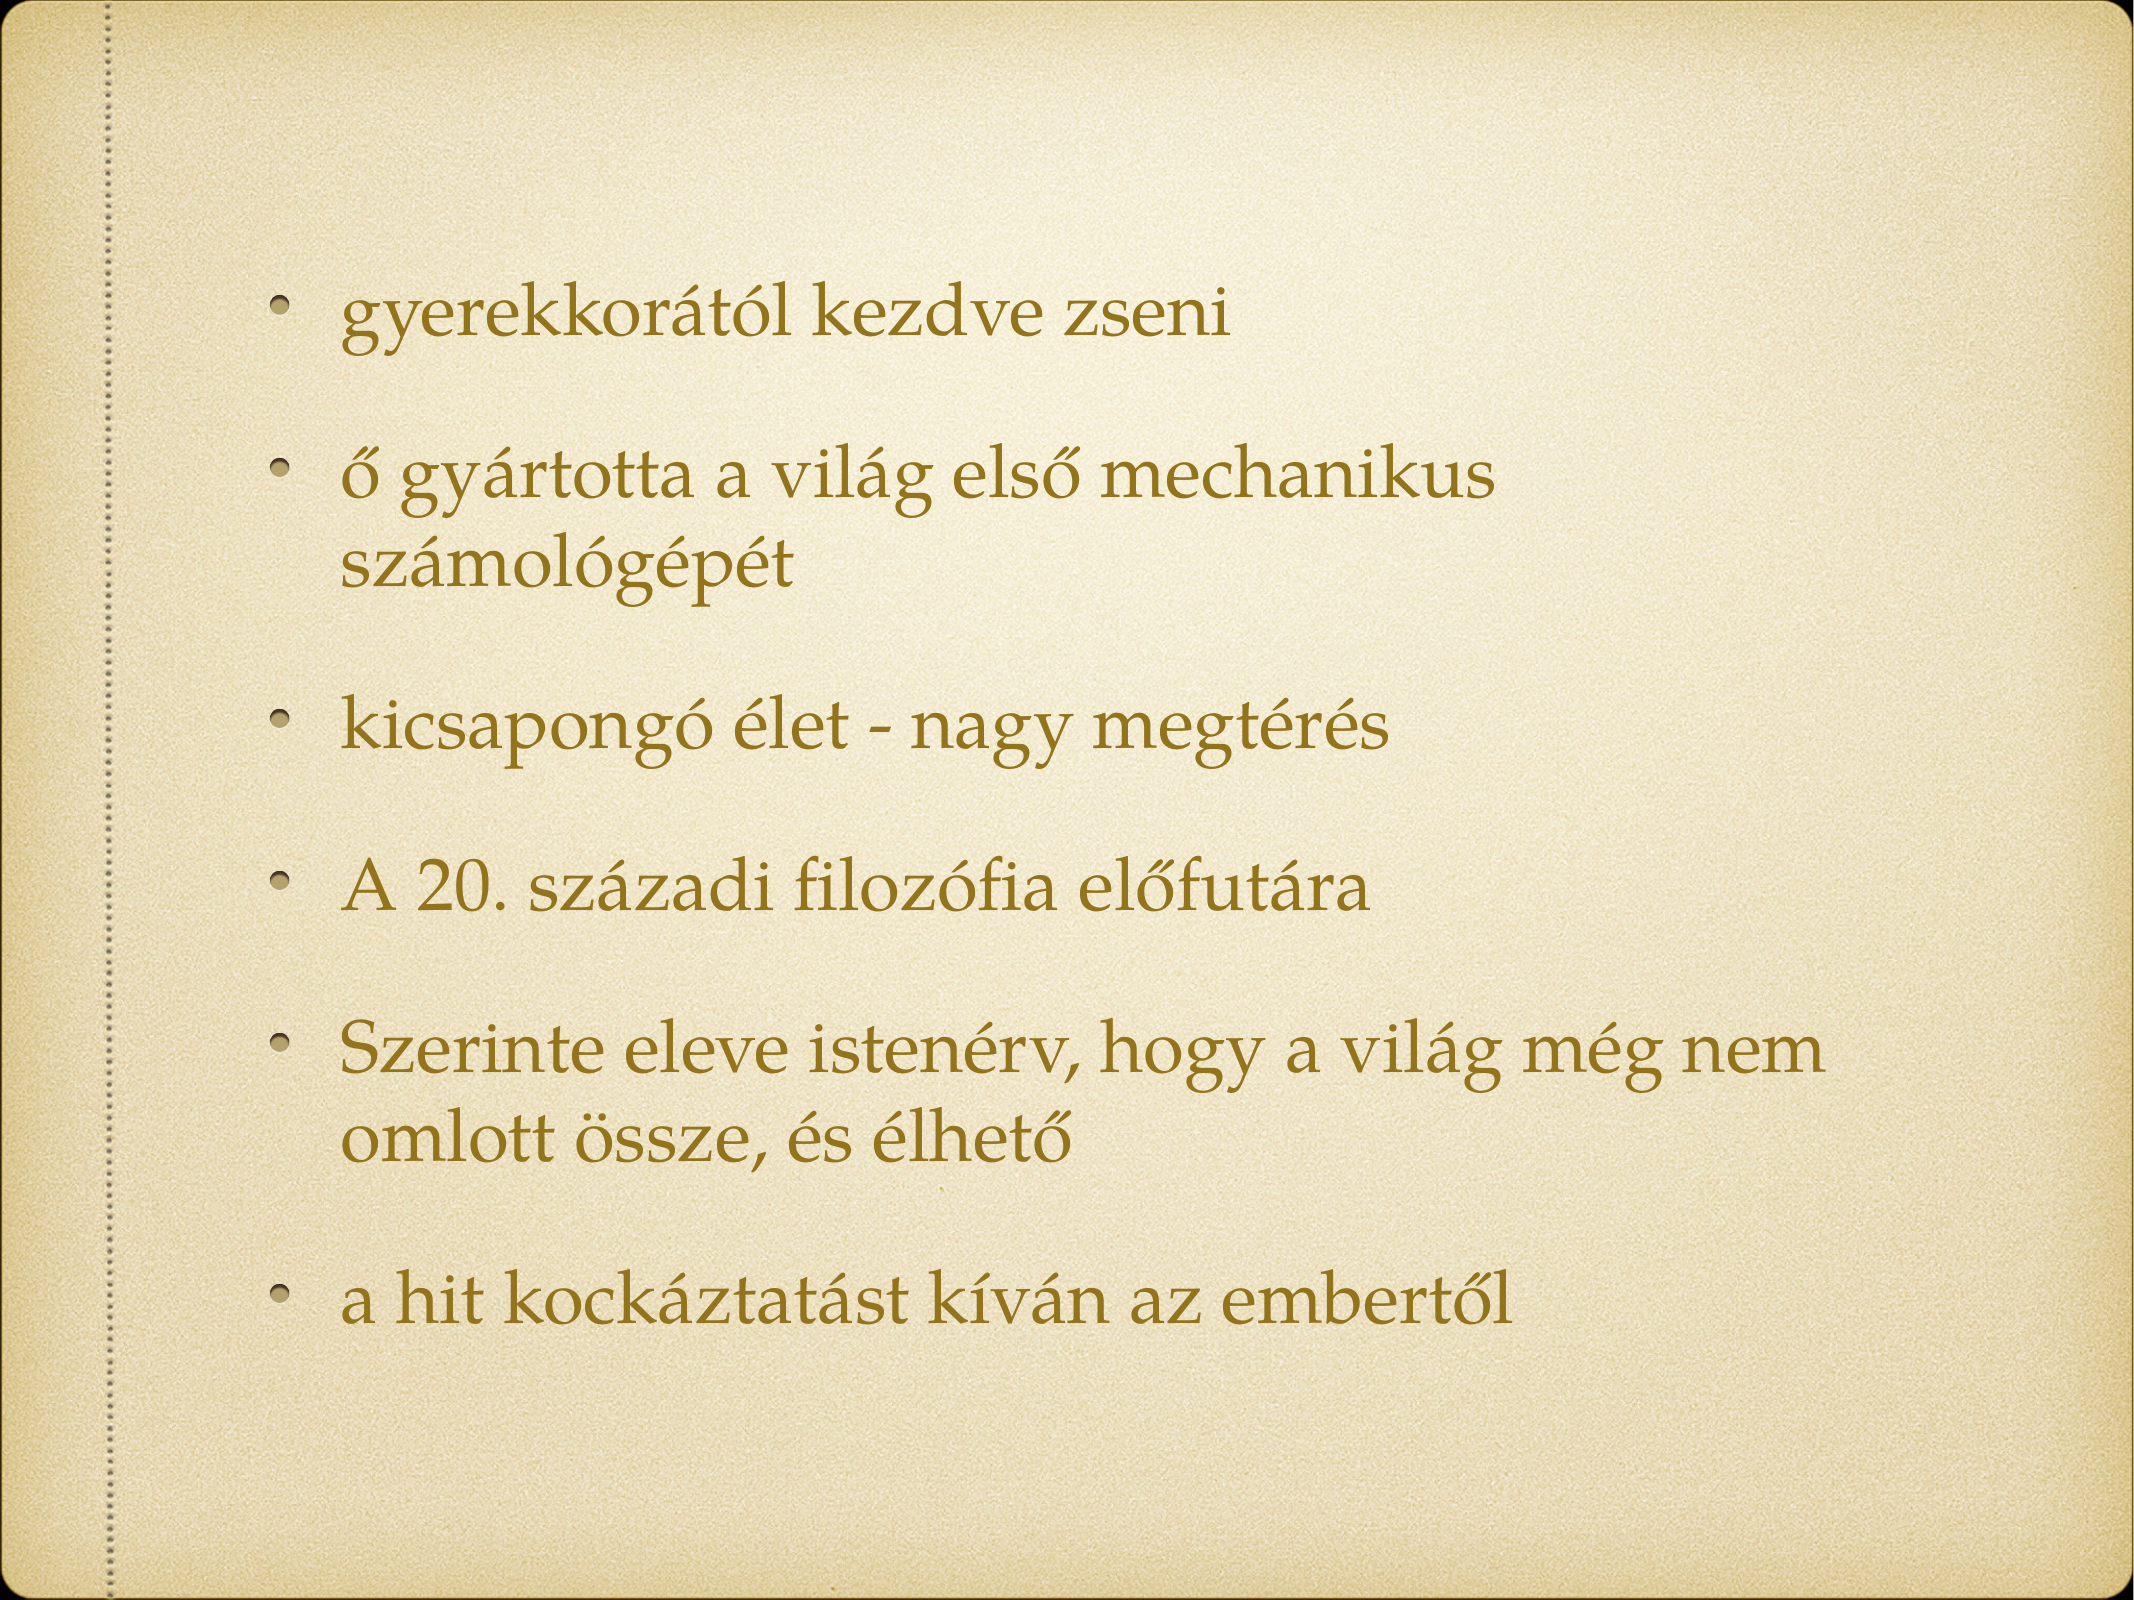

gyerekkorától kezdve zseni
ő gyártotta a világ első mechanikus számológépét
kicsapongó élet - nagy megtérés
A 20. századi filozófia előfutára
Szerinte eleve istenérv, hogy a világ még nem omlott össze, és élhető
a hit kockáztatást kíván az embertől